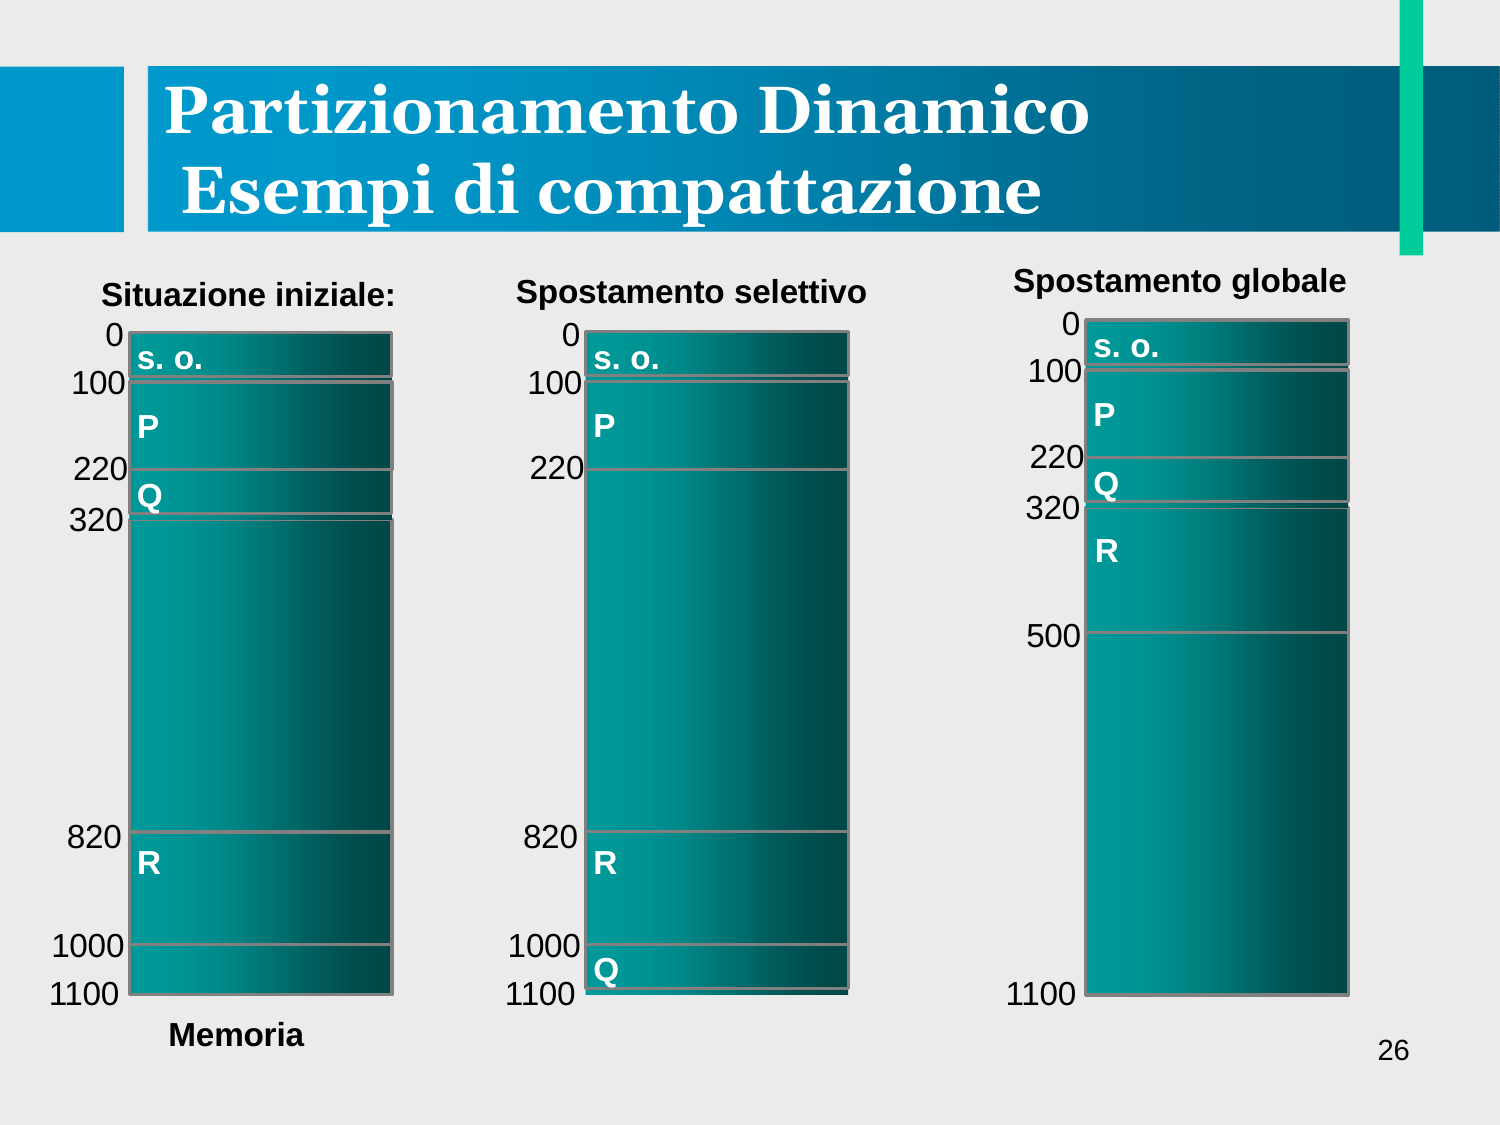

# Partizionamento Dinamico  Esempi di compattazione

Spostamento globale
Spostamento selettivo
Situazione iniziale:
0
100
0
100
0
100

s. o.

s. o.

s. o.

P
P
P
220
220
220

Q

Q
320
320

R

500

820
820

R
R
1000
1100
1000
1100

Q

1100
Memoria
26